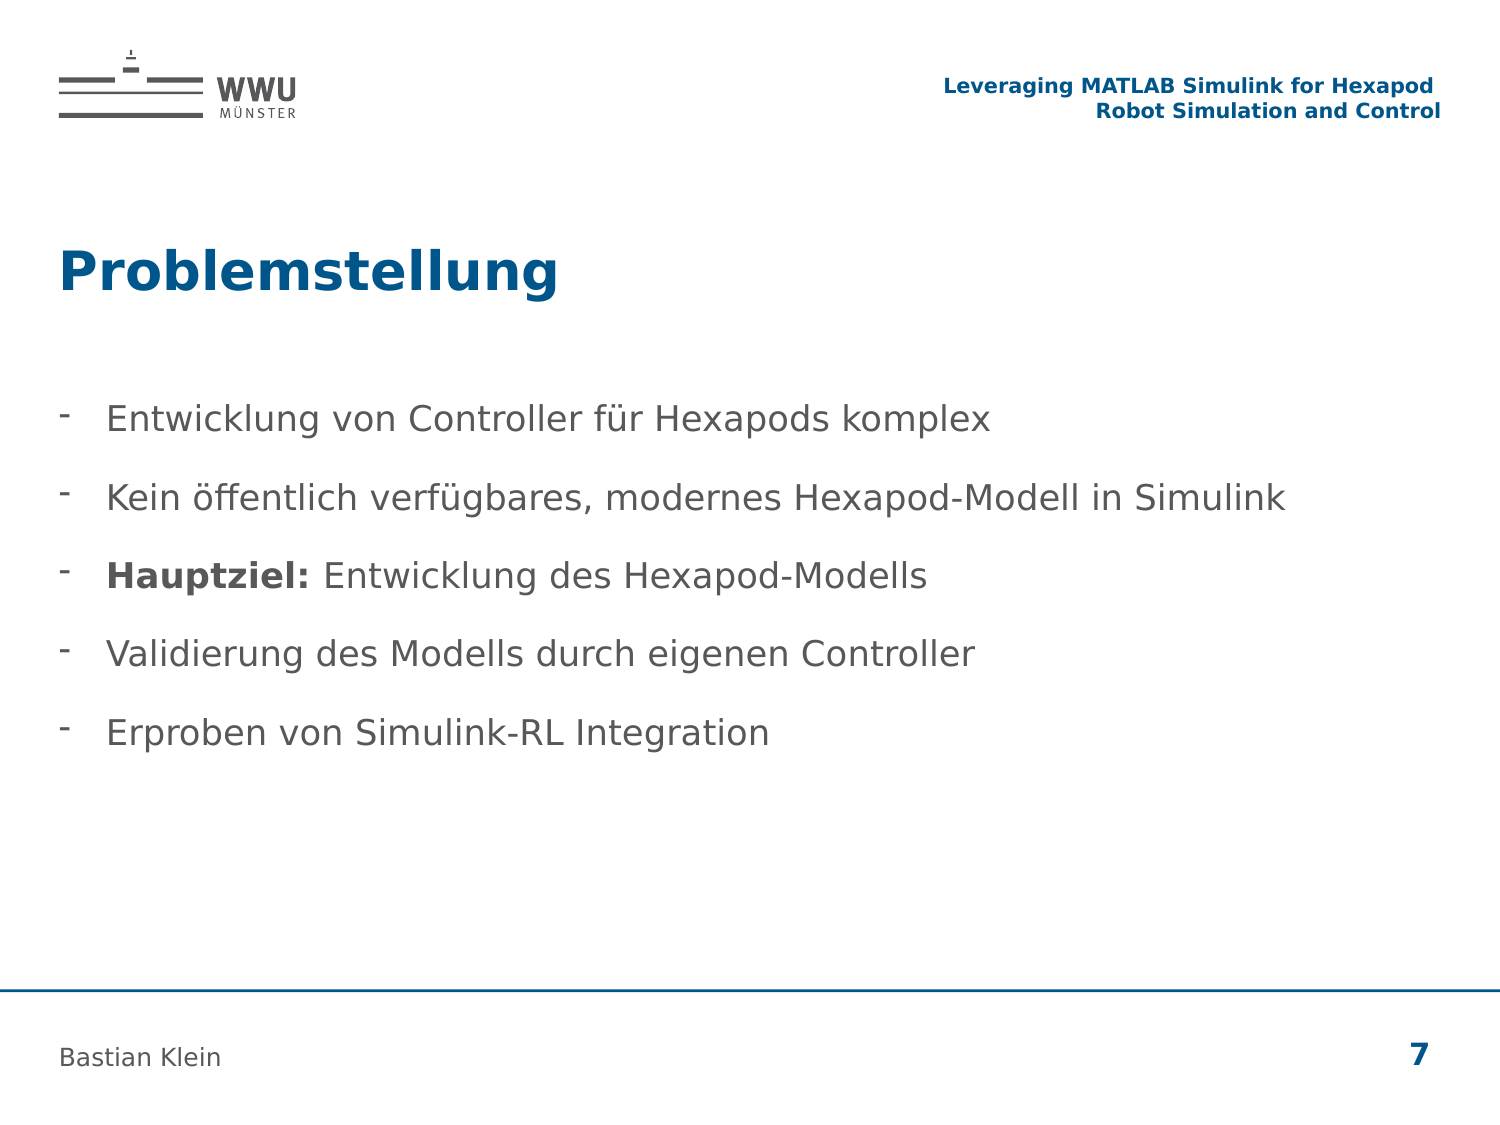

Leveraging MATLAB Simulink for Hexapod  Robot Simulation and Control
# Problemstellung
Entwicklung von Controller für Hexapods komplex
Kein öffentlich verfügbares, modernes Hexapod-Modell in Simulink
Hauptziel: Entwicklung des Hexapod-Modells
Validierung des Modells durch eigenen Controller
Erproben von Simulink-RL Integration
Bastian Klein
7